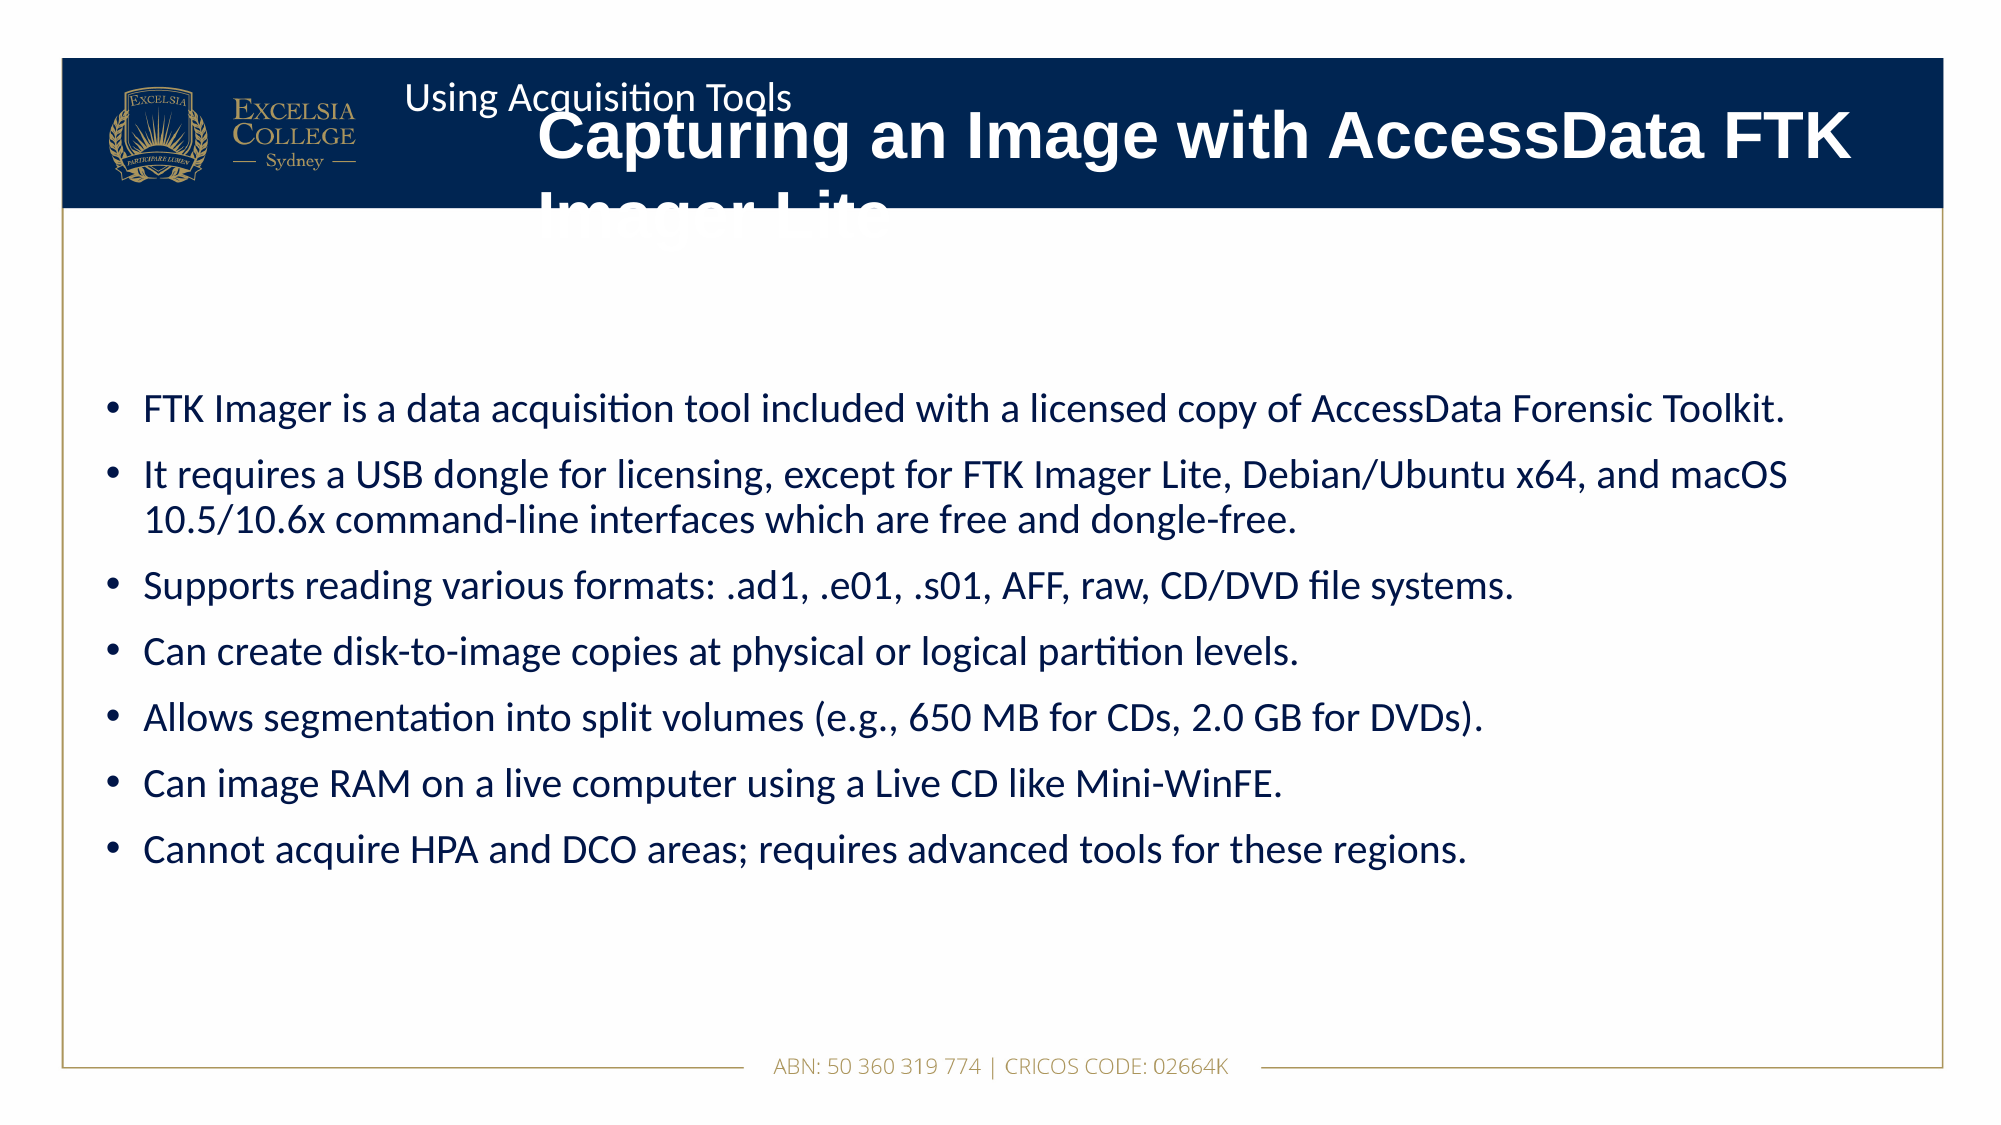

# Using Acquisition Tools
Capturing an Image with AccessData FTK Imager Lite
FTK Imager is a data acquisition tool included with a licensed copy of AccessData Forensic Toolkit.
It requires a USB dongle for licensing, except for FTK Imager Lite, Debian/Ubuntu x64, and macOS 10.5/10.6x command-line interfaces which are free and dongle-free.
Supports reading various formats: .ad1, .e01, .s01, AFF, raw, CD/DVD file systems.
Can create disk-to-image copies at physical or logical partition levels.
Allows segmentation into split volumes (e.g., 650 MB for CDs, 2.0 GB for DVDs).
Can image RAM on a live computer using a Live CD like Mini-WinFE.
Cannot acquire HPA and DCO areas; requires advanced tools for these regions.